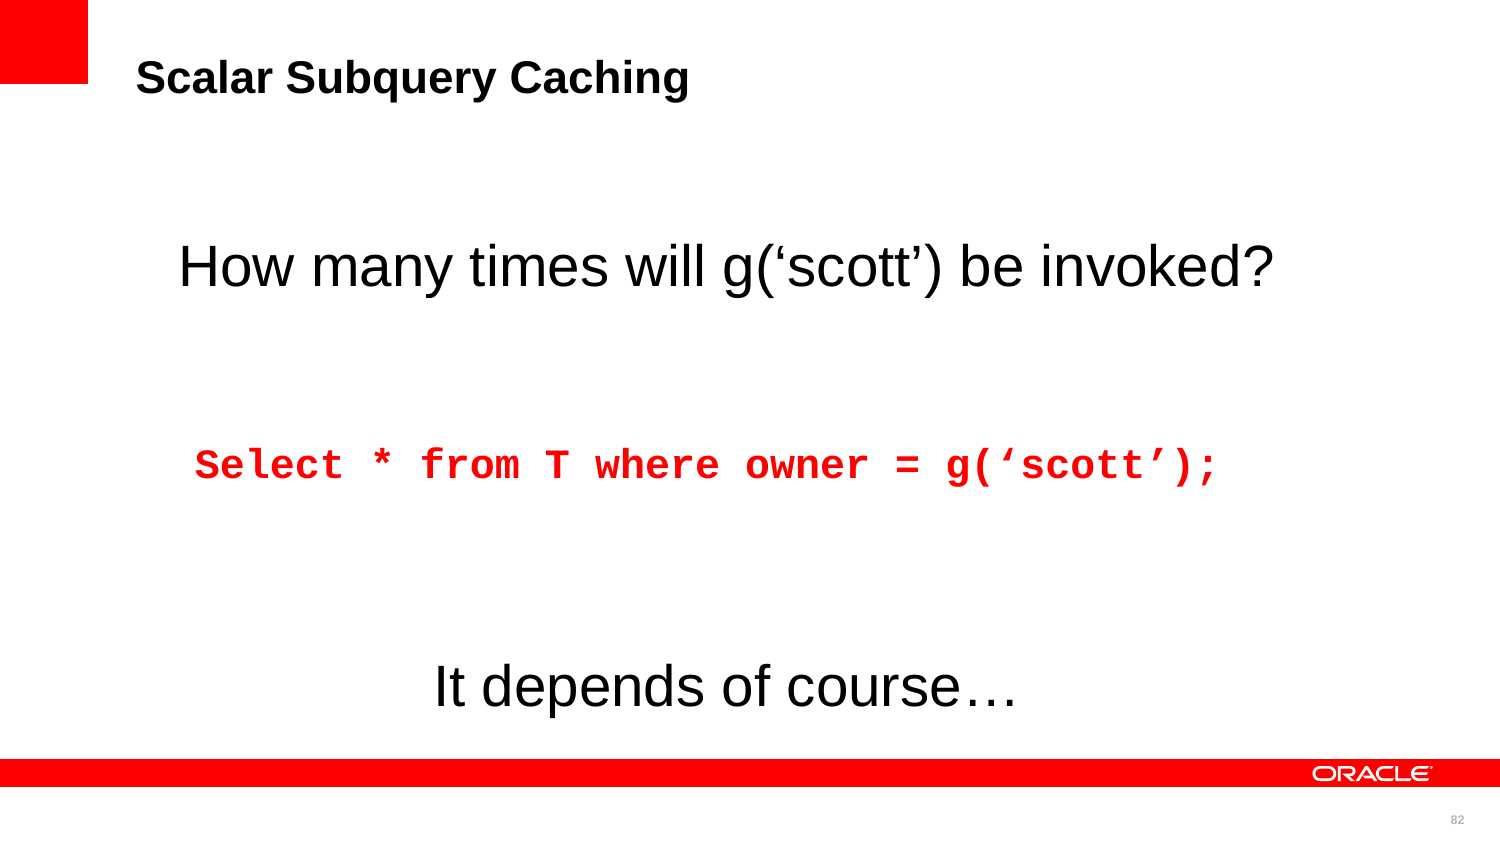

Scalar Subquery Caching
How many times will g(‘scott’) be invoked?

It depends of course…

Select * from T where owner = g(‘scott’);